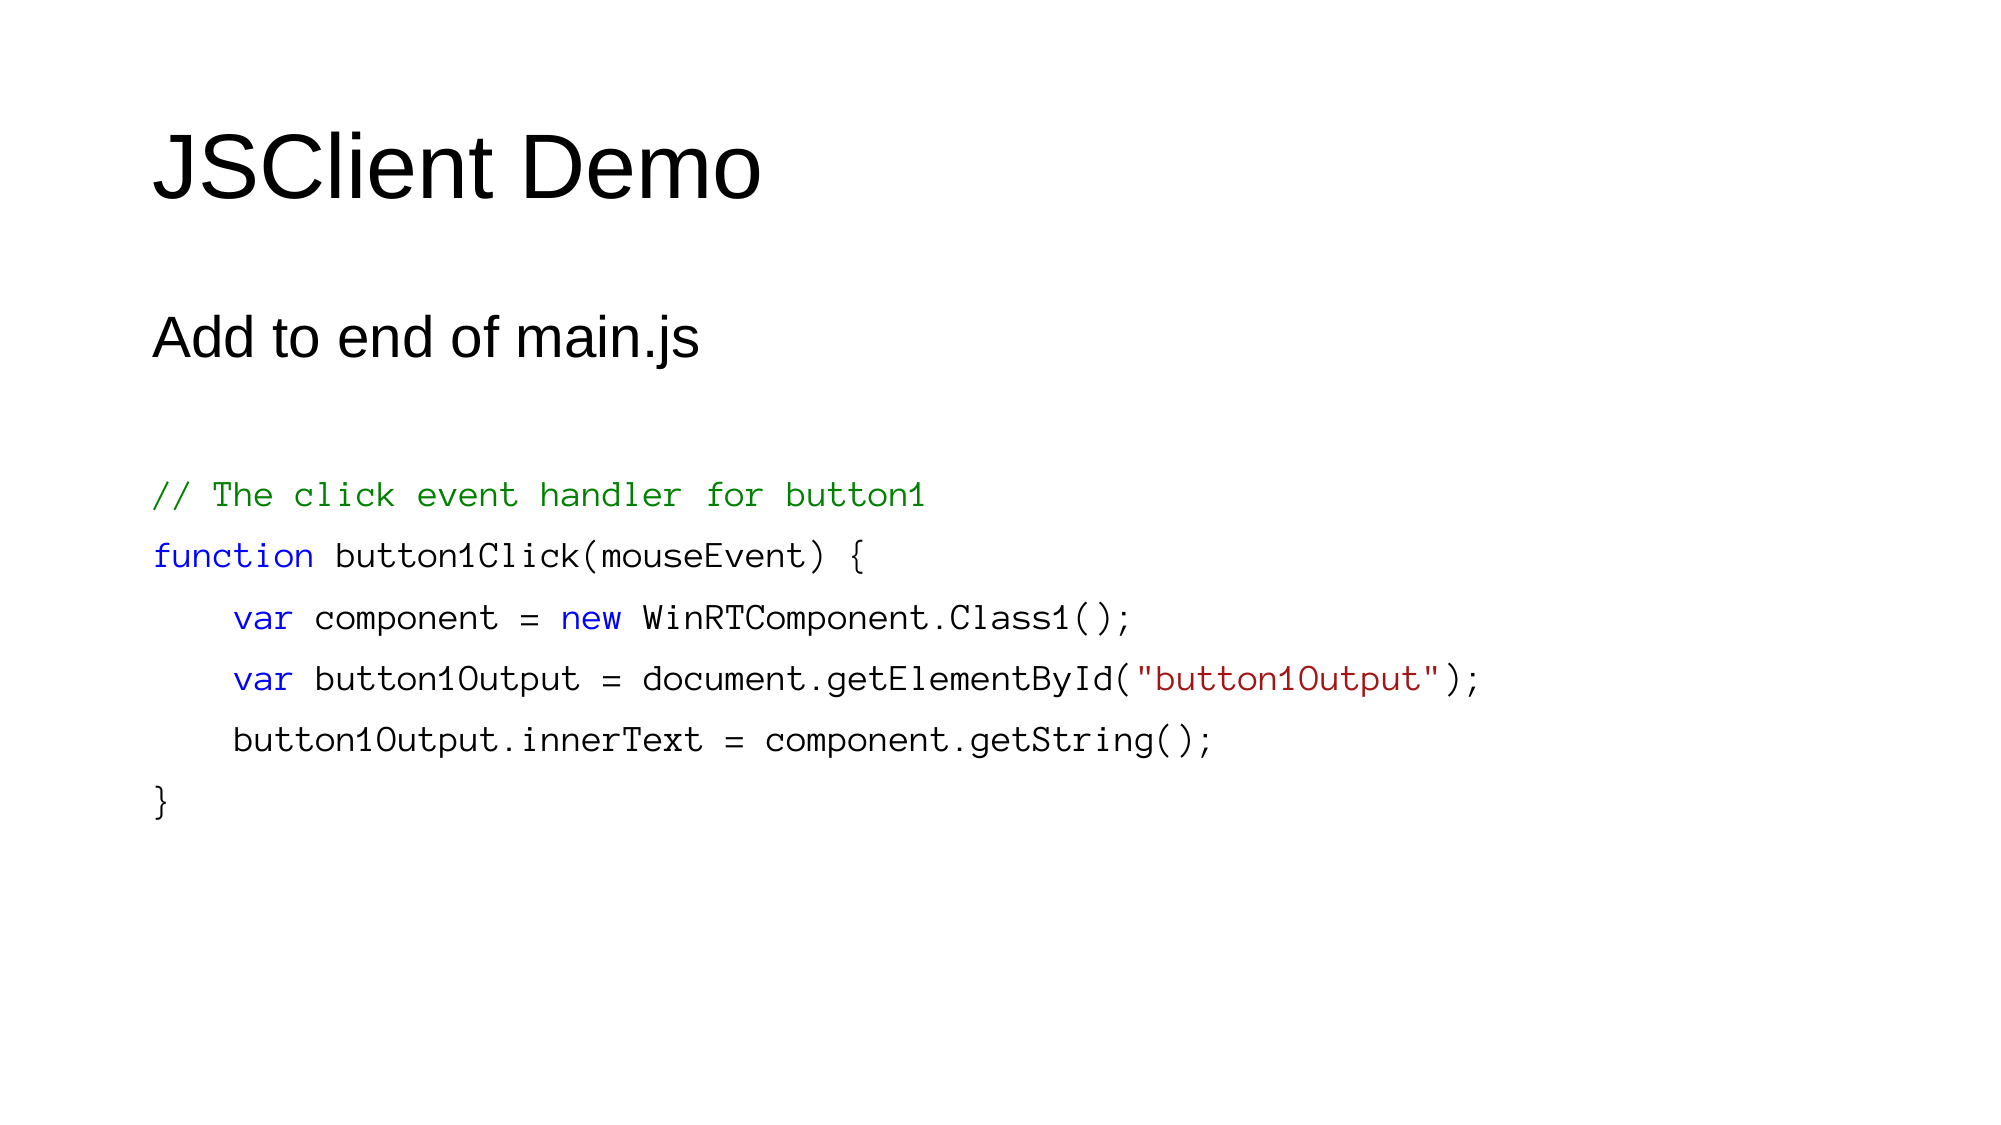

# JSClient Demo
Add to end of main.js

// The click event handler for button1
function button1Click(mouseEvent) {
    var component = new WinRTComponent.Class1();
    var button1Output = document.getElementById("button1Output");
    button1Output.innerText = component.getString();
}